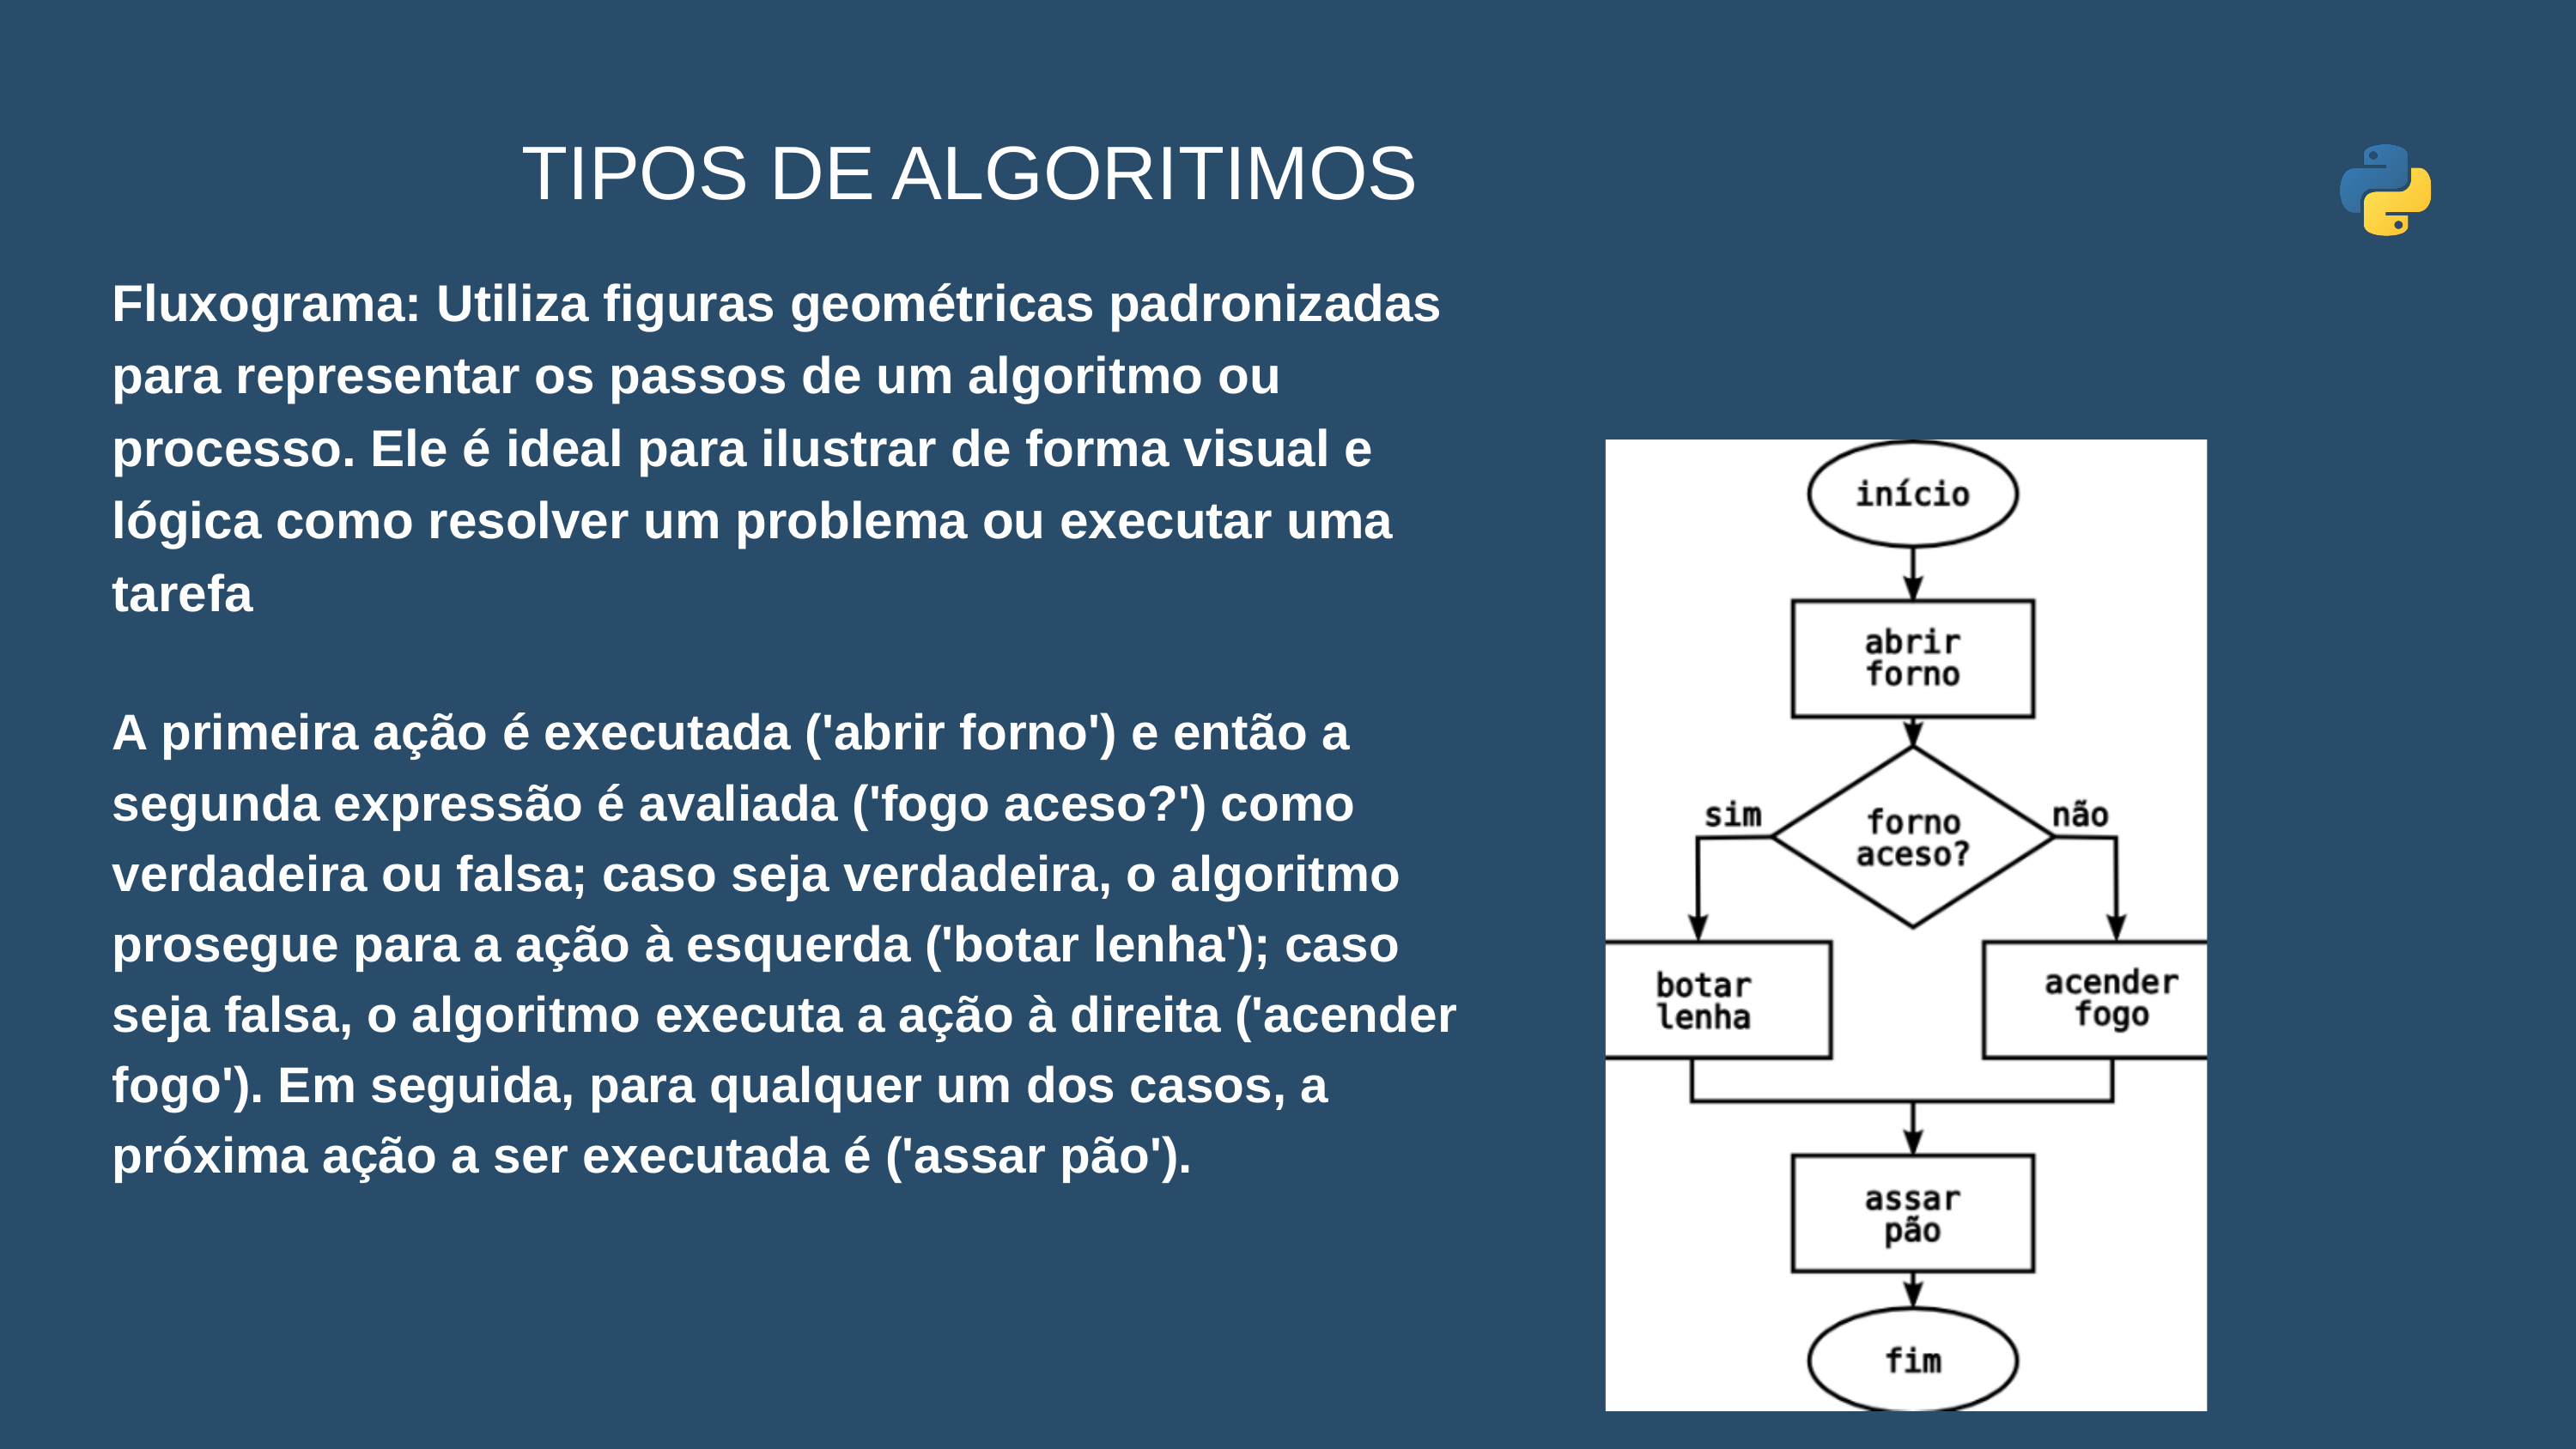

TIPOS DE ALGORITIMOS

Fluxograma: Utiliza figuras geométricas padronizadas para representar os passos de um algoritmo ou processo. Ele é ideal para ilustrar de forma visual e lógica como resolver um problema ou executar uma tarefa

A primeira ação é executada ('abrir forno') e então a segunda expressão é avaliada ('fogo aceso?') como verdadeira ou falsa; caso seja verdadeira, o algoritmo prosegue para a ação à esquerda ('botar lenha'); caso seja falsa, o algoritmo executa a ação à direita ('acender fogo'). Em seguida, para qualquer um dos casos, a próxima ação a ser executada é ('assar pão').